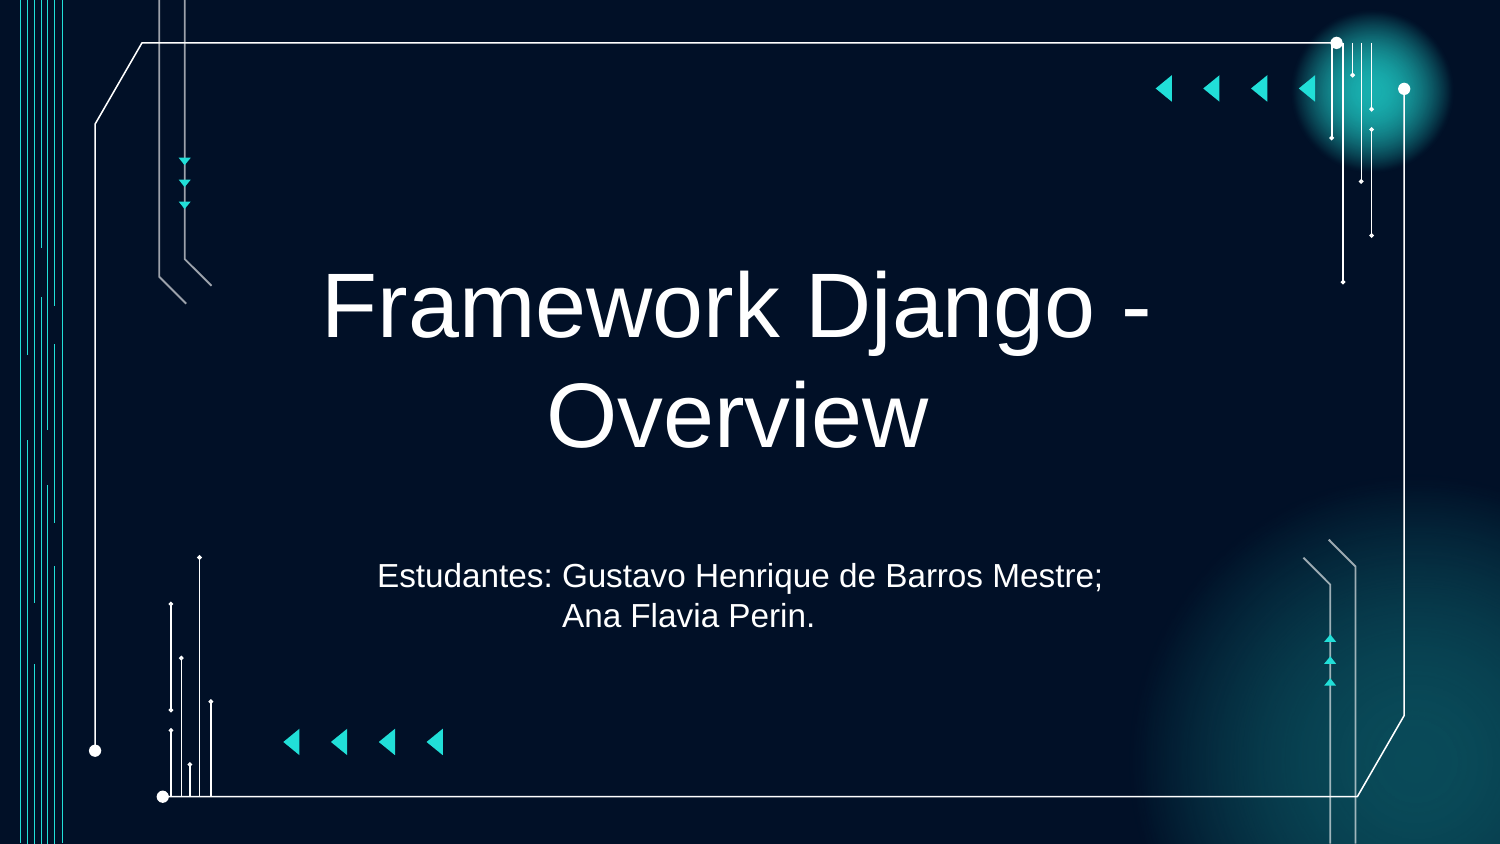

# Framework Django - Overview

Estudantes: Gustavo Henrique de Barros Mestre;
                    Ana Flavia Perin.